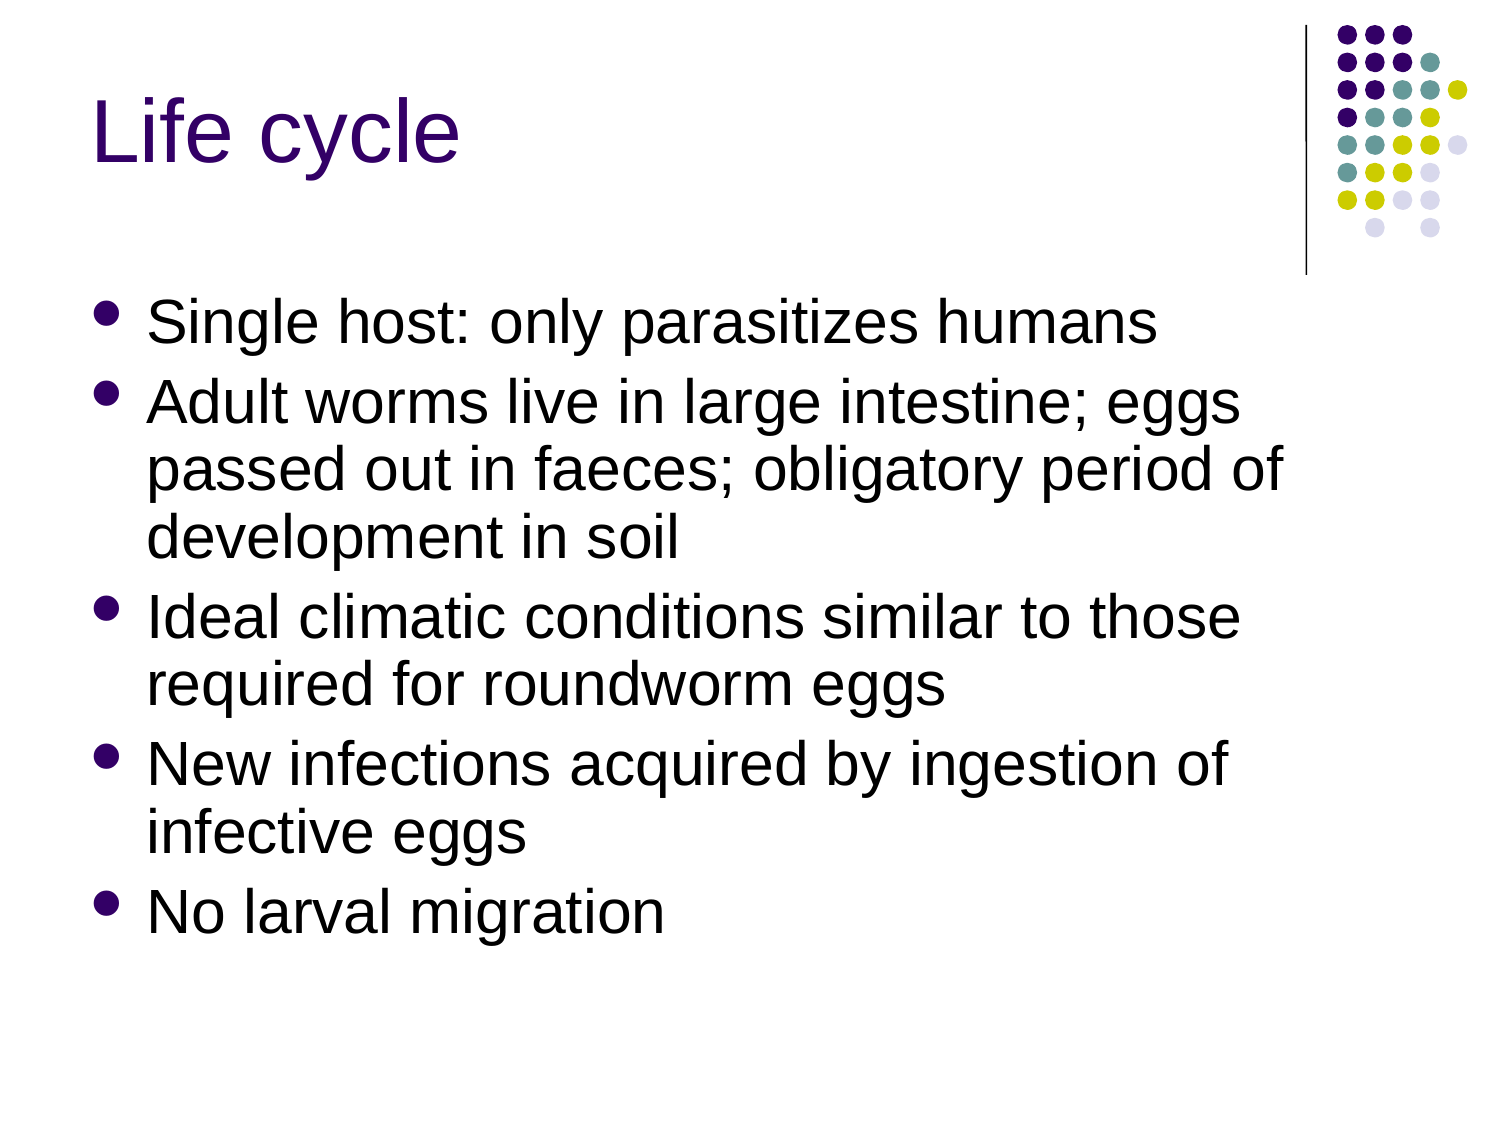

# Life cycle
Single host: only parasitizes humans
Adult worms live in large intestine; eggs passed out in faeces; obligatory period of development in soil
Ideal climatic conditions similar to those required for roundworm eggs
New infections acquired by ingestion of infective eggs
No larval migration